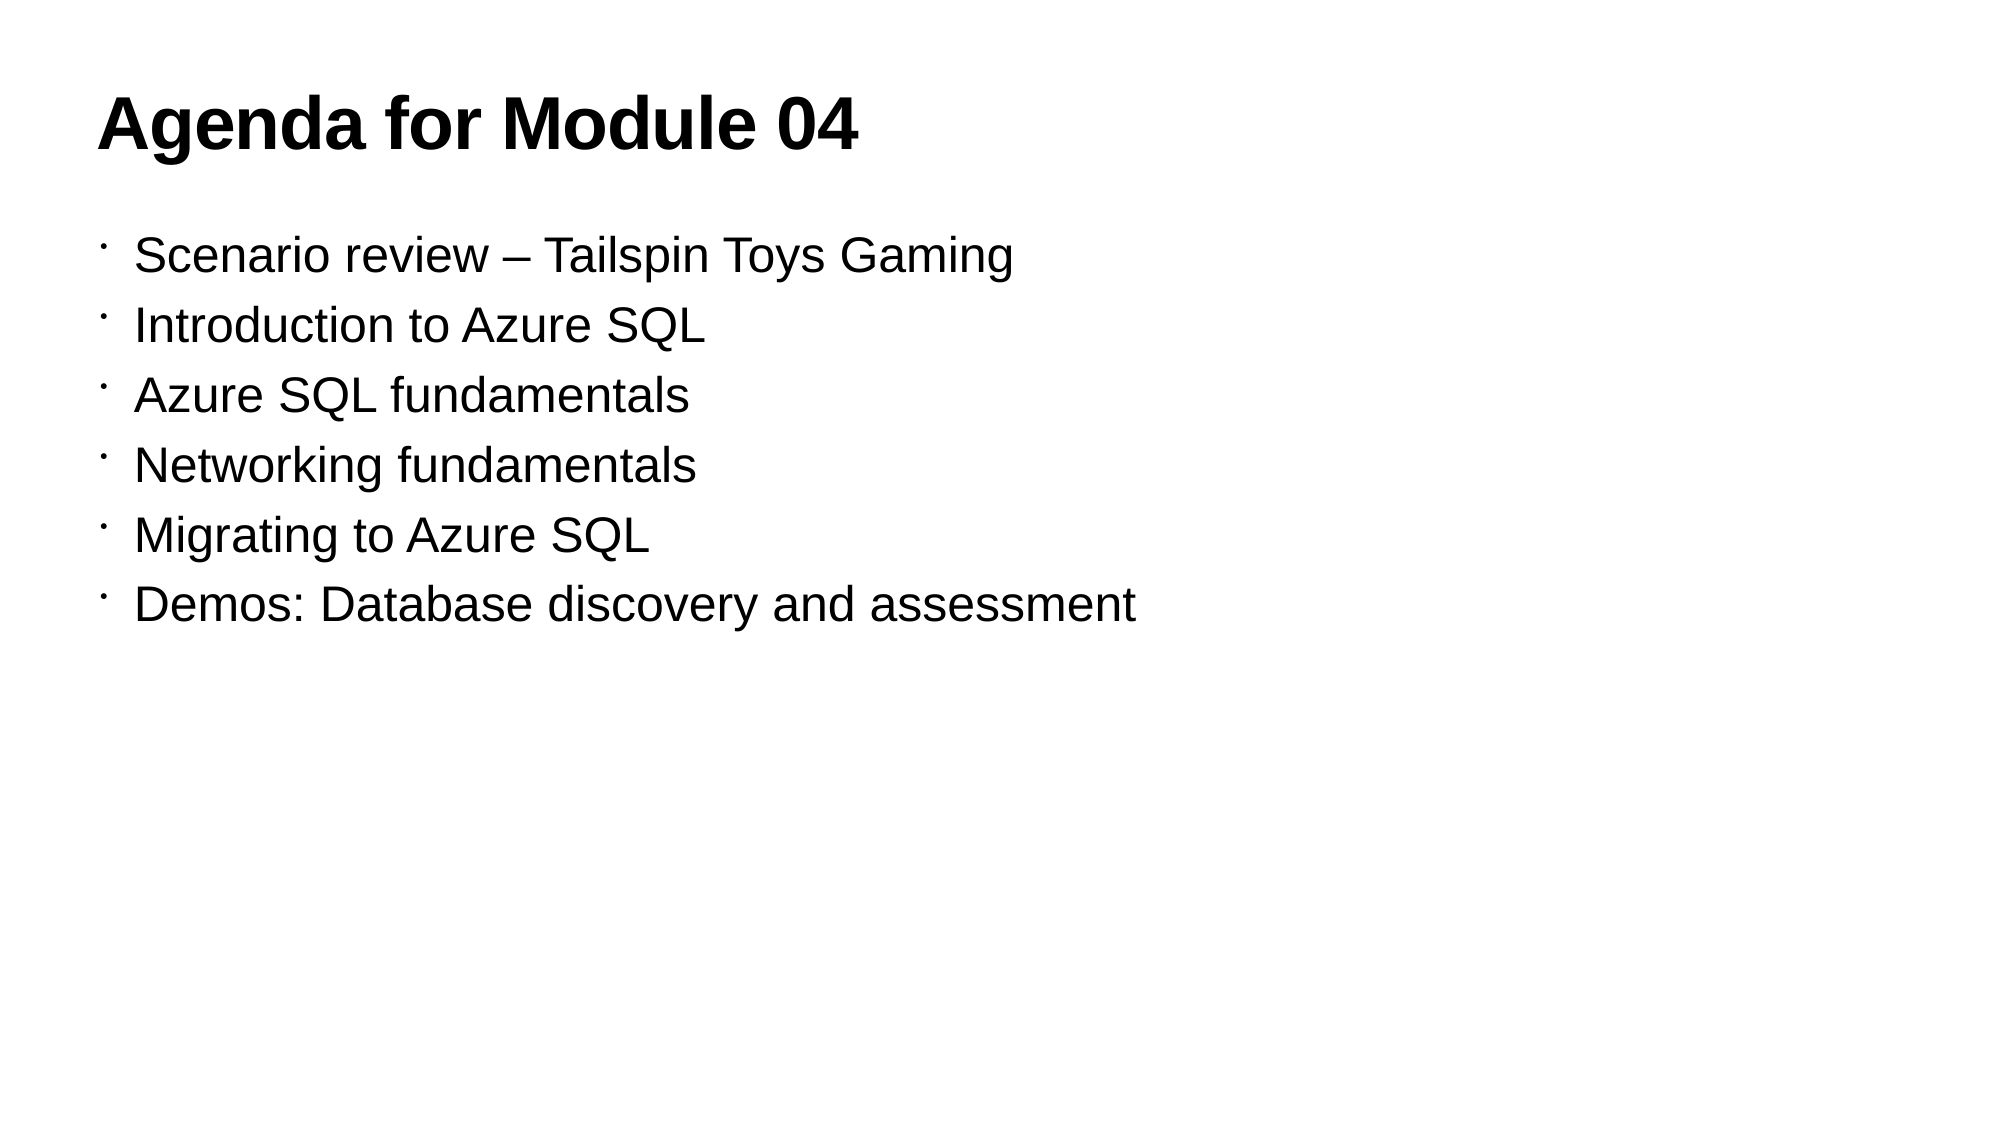

# Agenda for Module 04
Scenario review – Tailspin Toys Gaming
Introduction to Azure SQL
Azure SQL fundamentals
Networking fundamentals
Migrating to Azure SQL
Demos: Database discovery and assessment